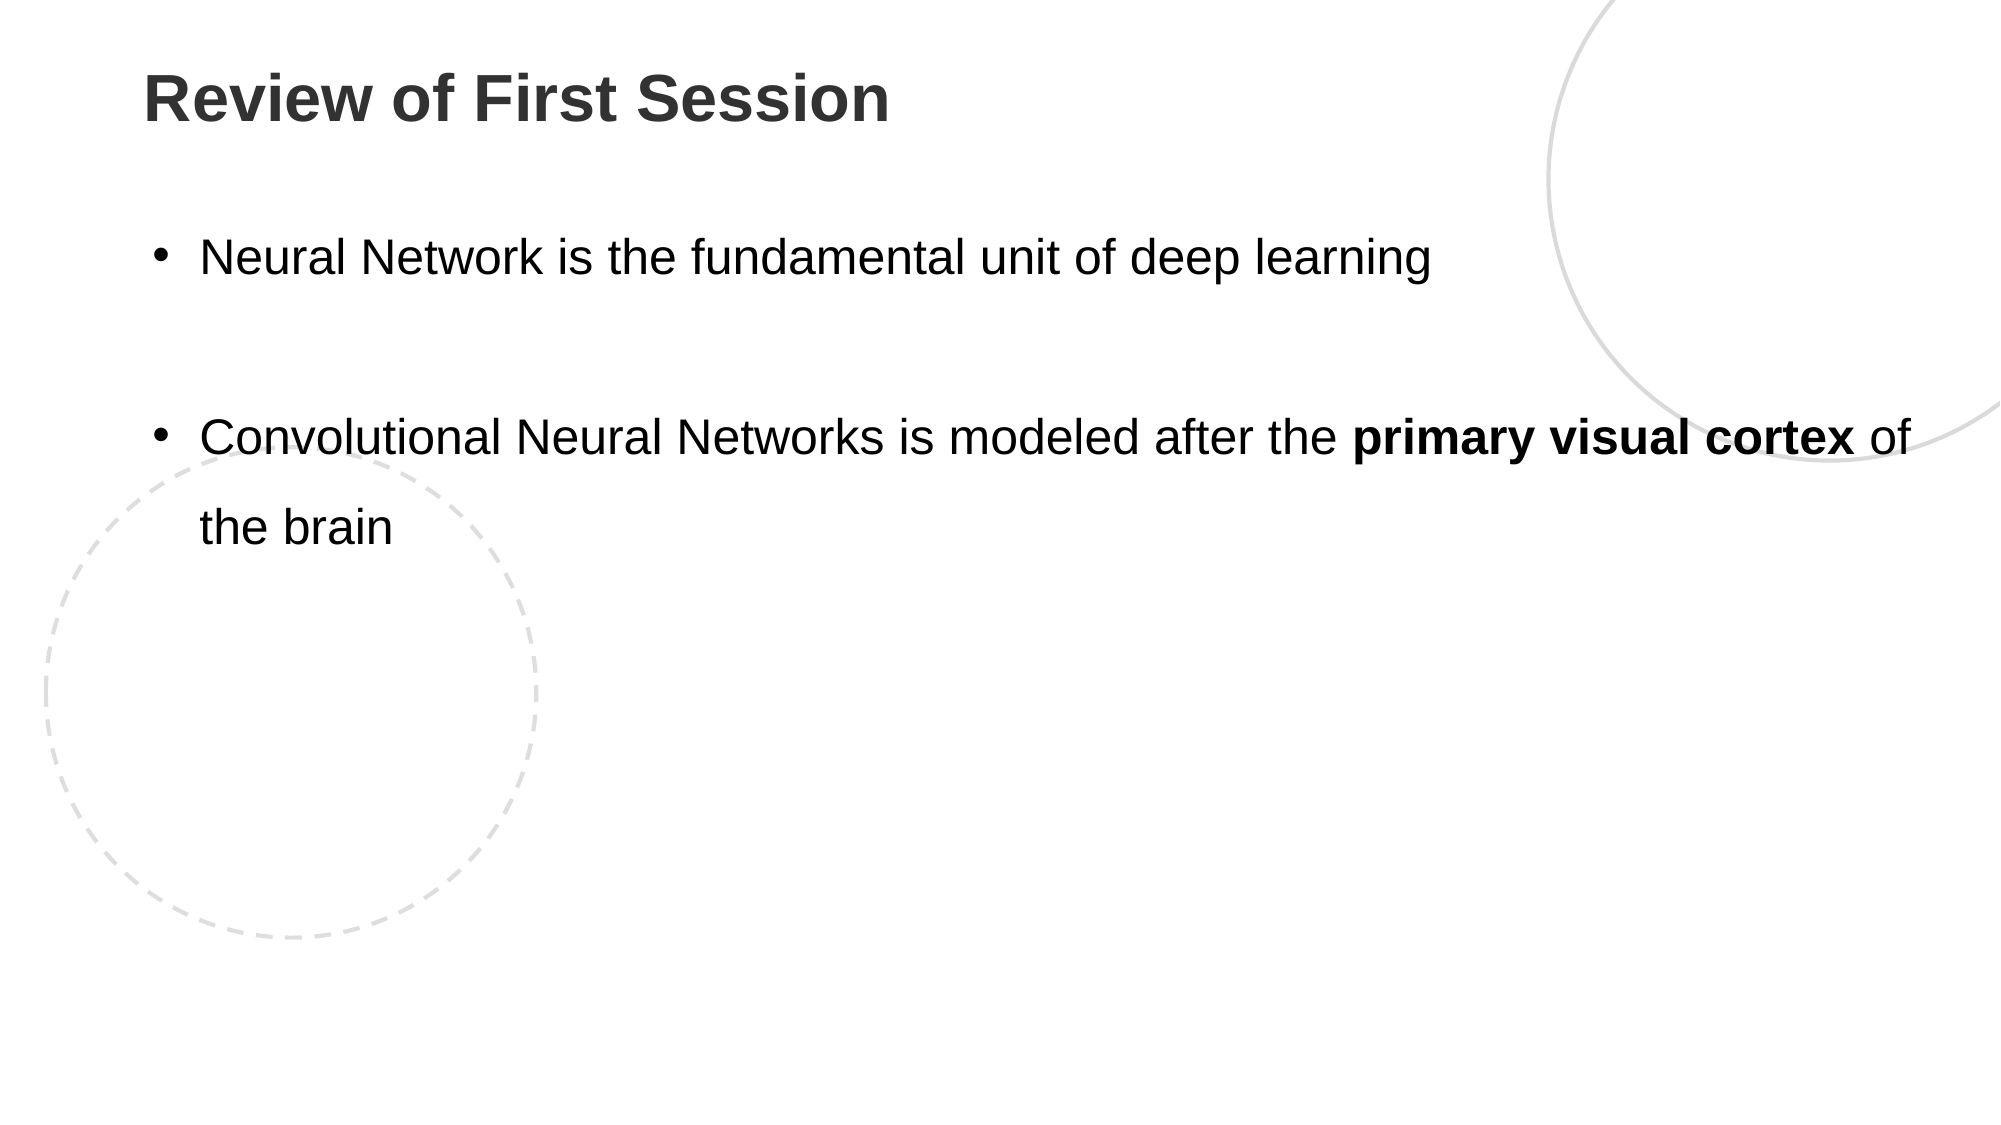

Review of First Session
Neural Network is the fundamental unit of deep learning

Convolutional Neural Networks is modeled after the primary visual cortex of the brain